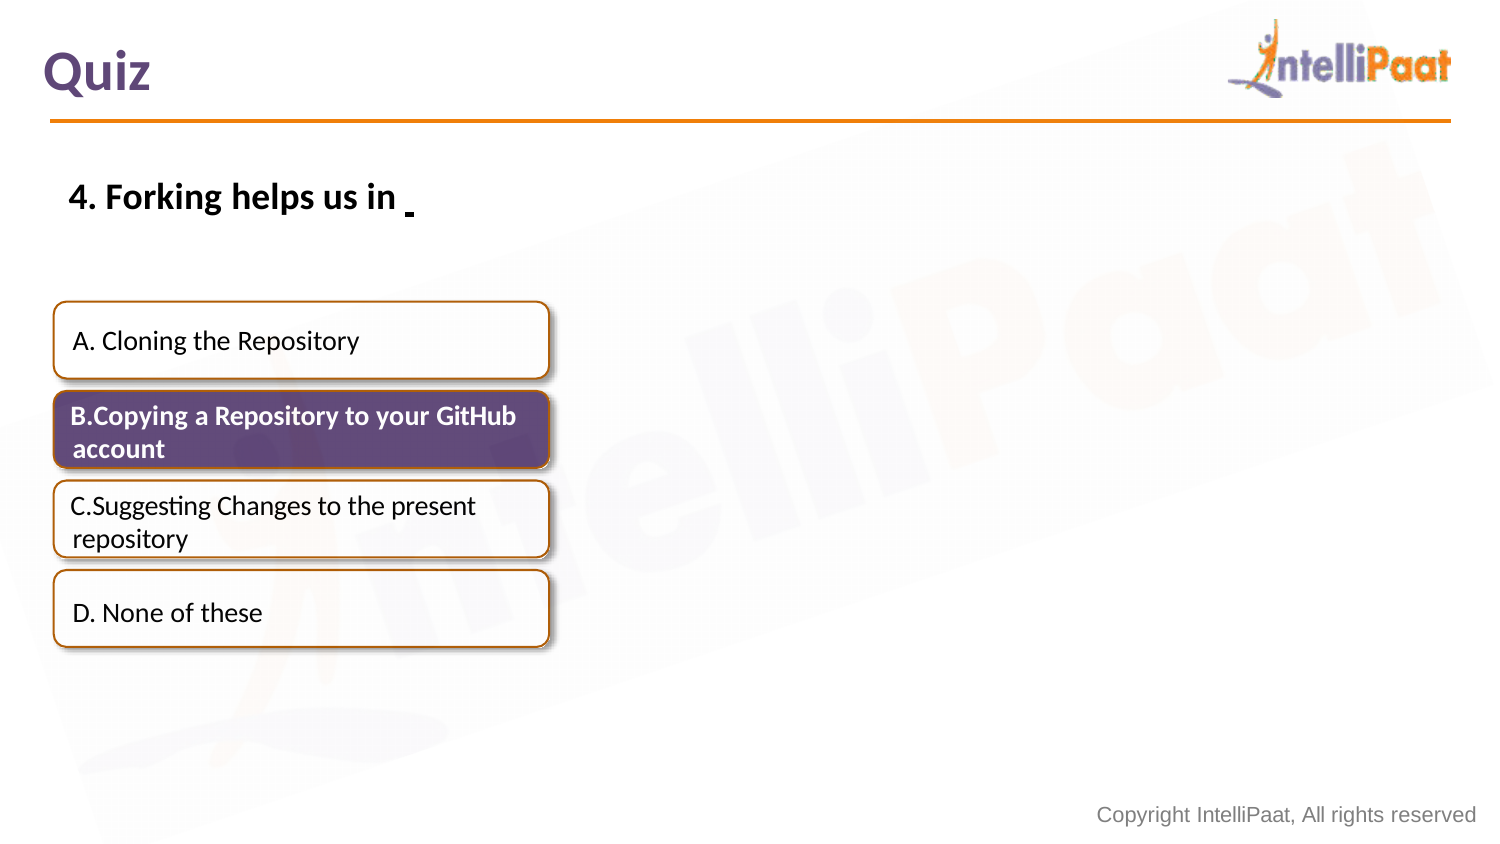

# Quiz
4. Forking helps us in

Cloning the Repository

Copying a Repository to your GitHub  account
Suggesting Changes to the present  repository

None of these

Copyright IntelliPaat, All rights reserved